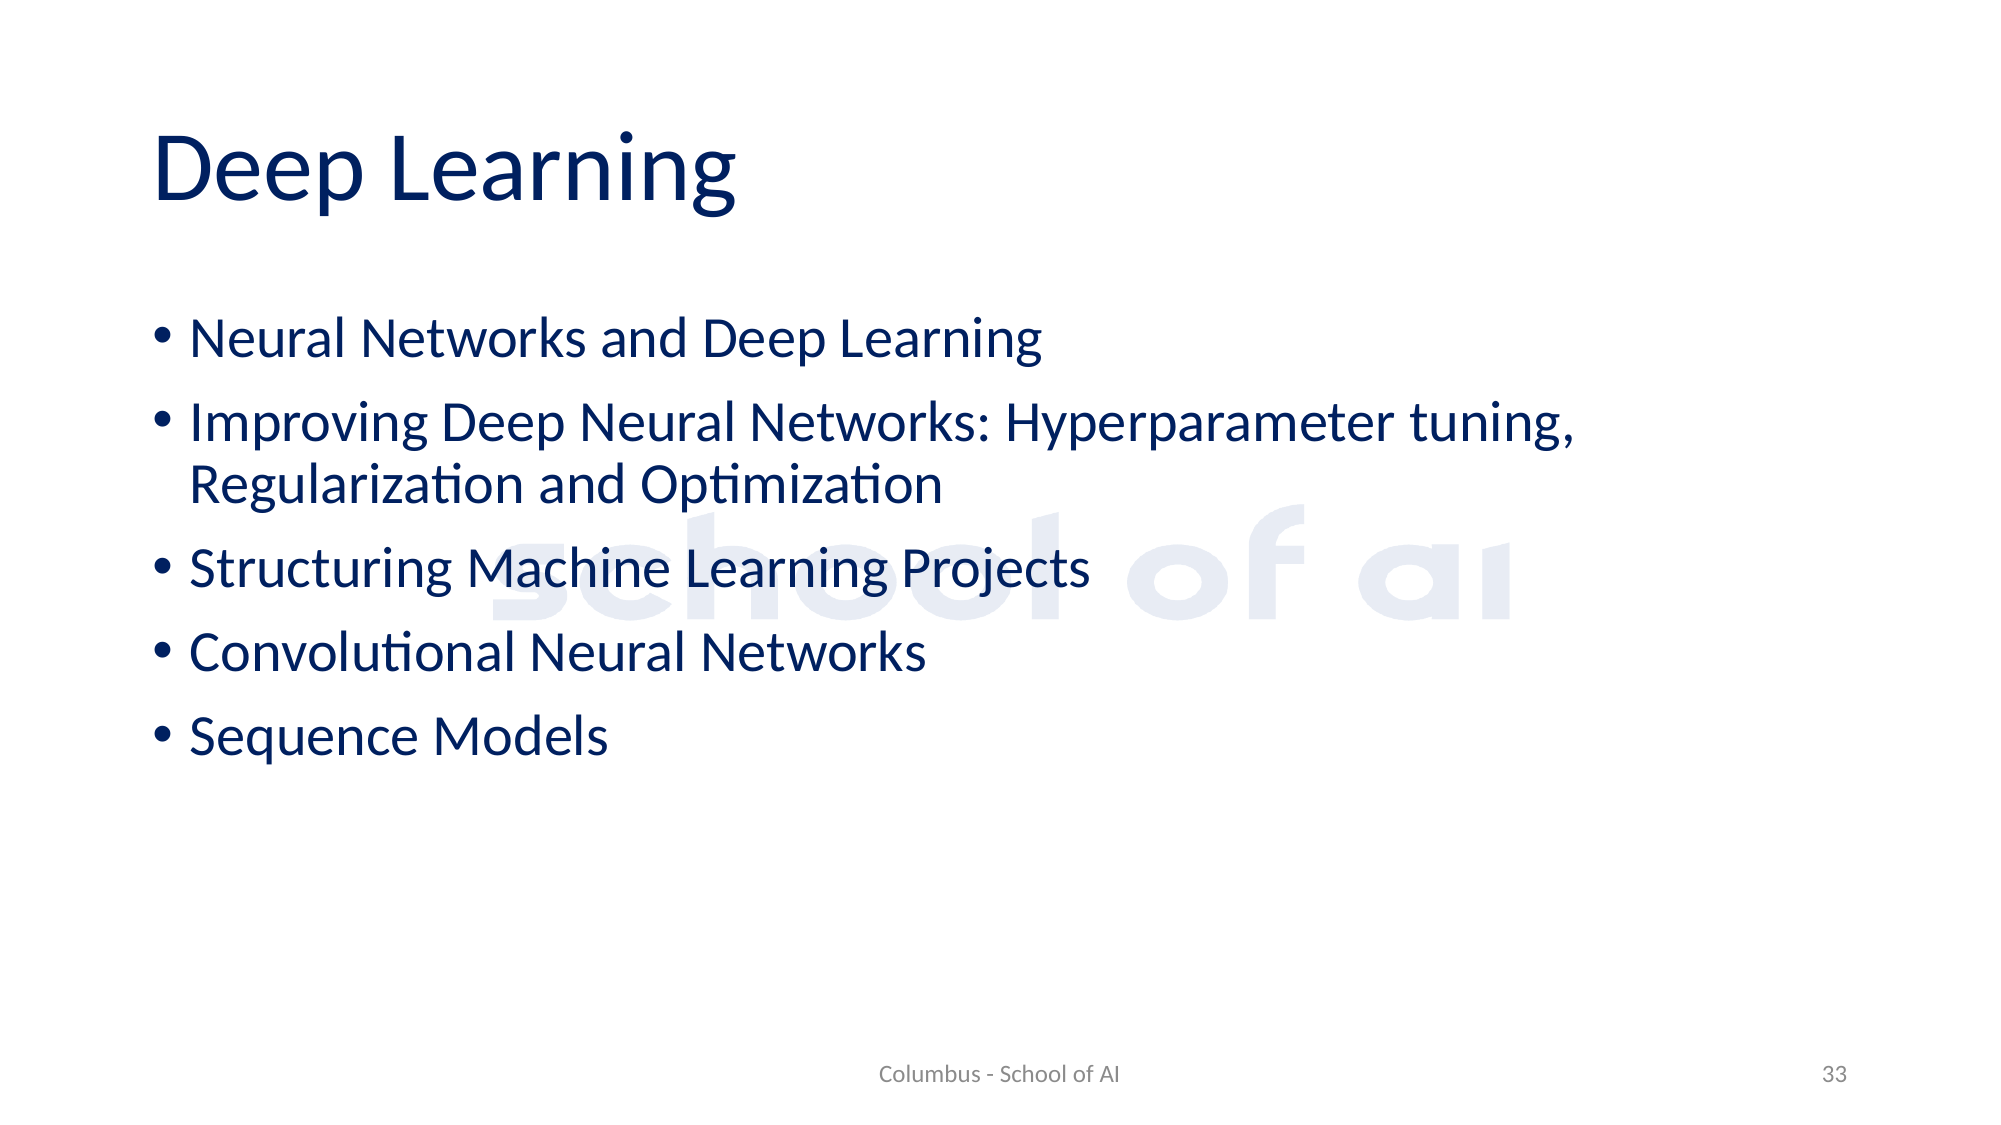

# Deep Learning
Neural Networks and Deep Learning
Improving Deep Neural Networks: Hyperparameter tuning, Regularization and Optimization
Structuring Machine Learning Projects
Convolutional Neural Networks
Sequence Models

Columbus - School of AI
33